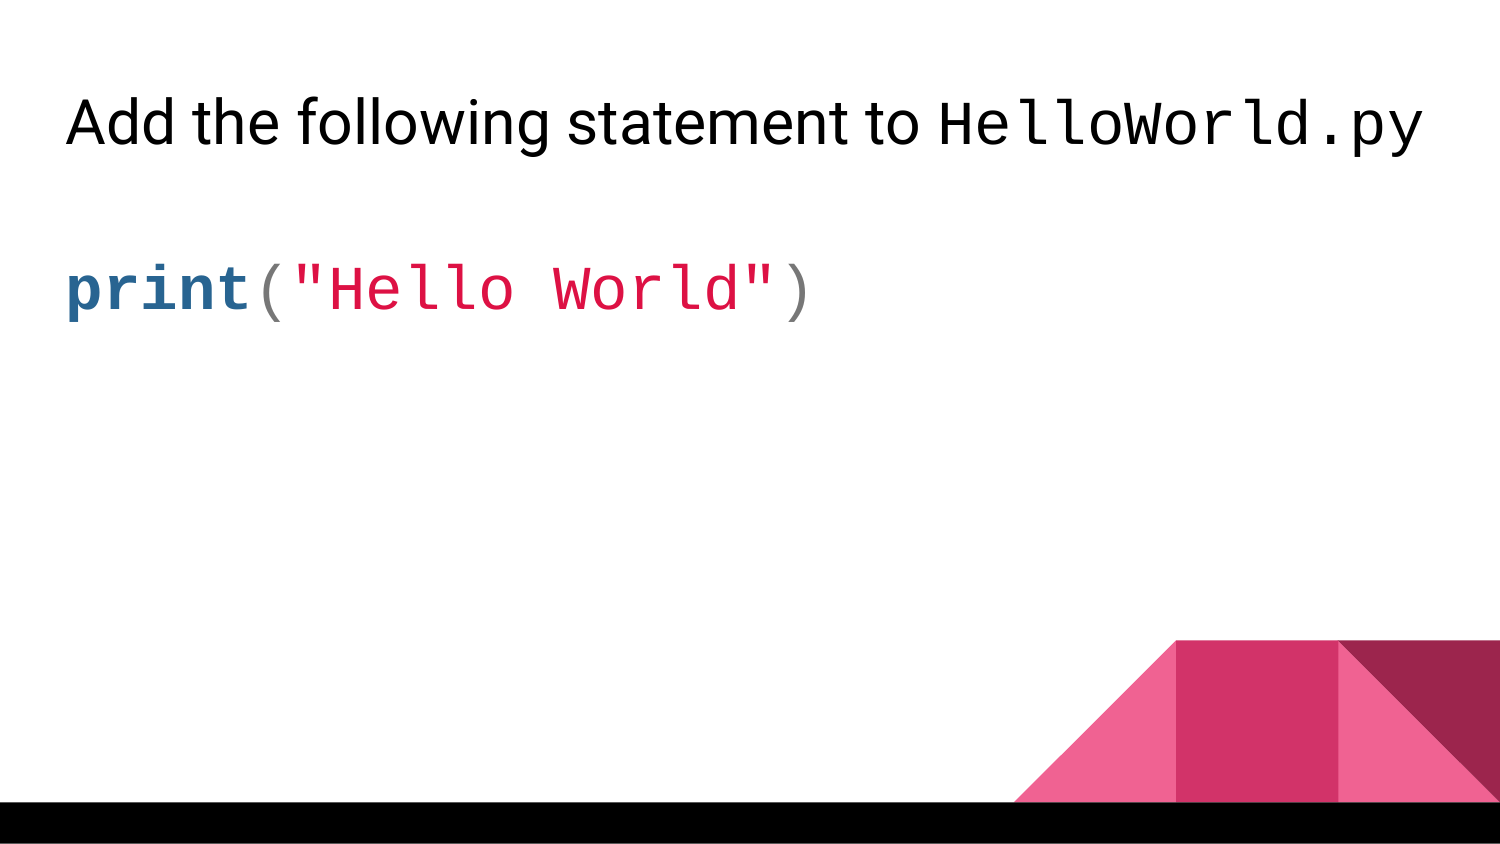

Add the following statement to HelloWorld.py
print("Hello World")